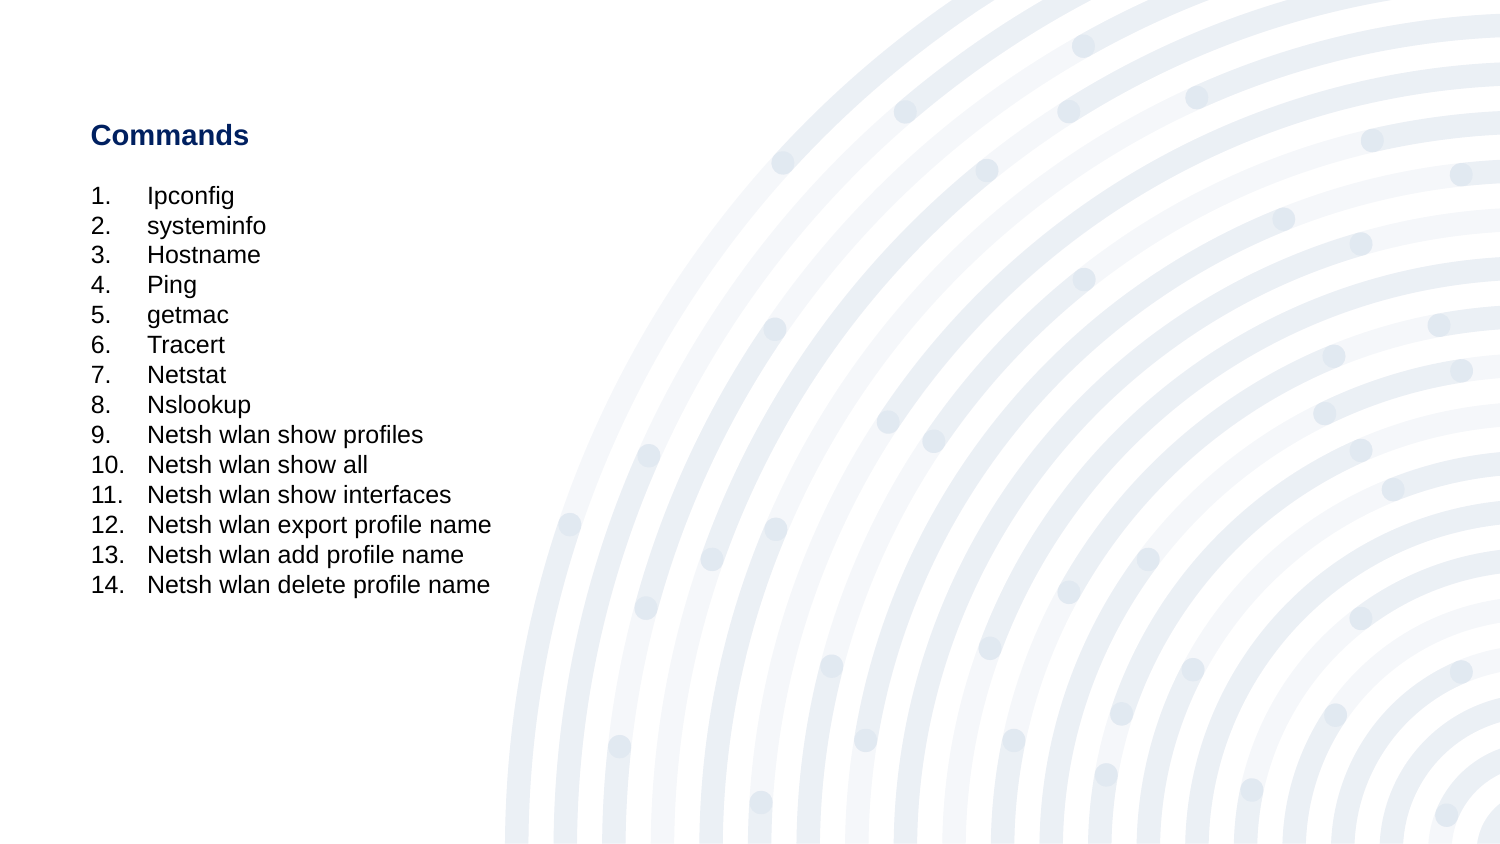

Commands
Ipconfig
systeminfo
Hostname
Ping
getmac
Tracert
Netstat
Nslookup
Netsh wlan show profiles
Netsh wlan show all
Netsh wlan show interfaces
Netsh wlan export profile name
Netsh wlan add profile name
Netsh wlan delete profile name